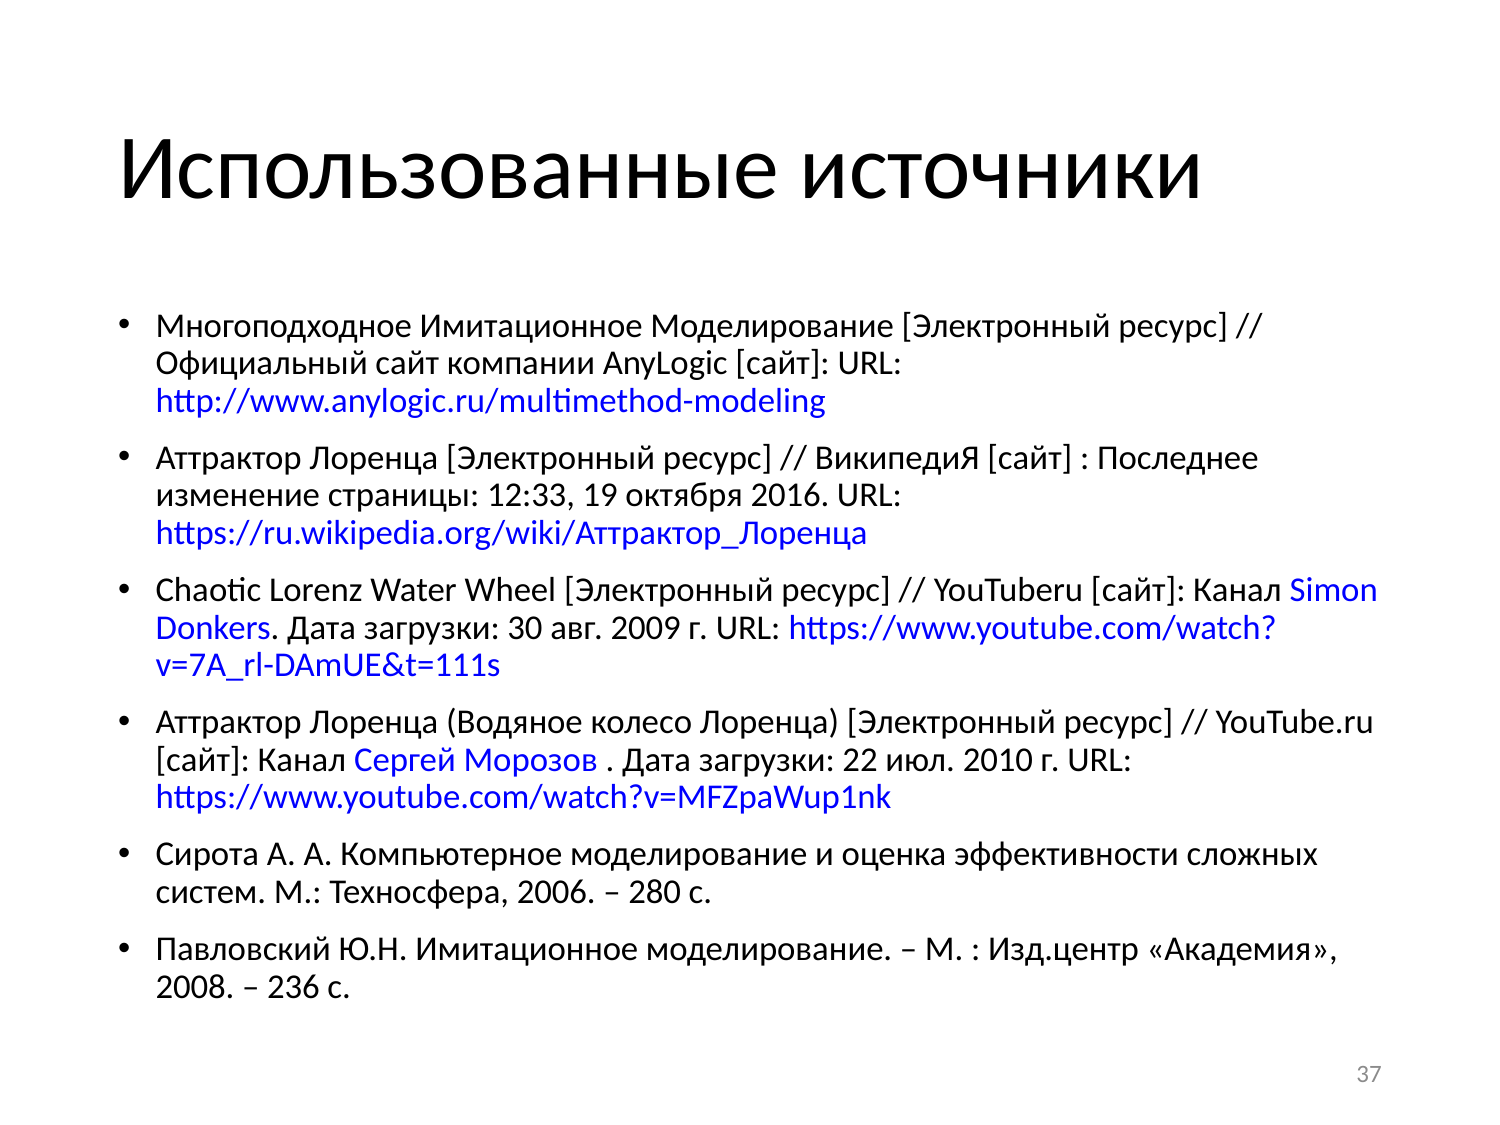

# Использованные источники
Многоподходное Имитационное Моделирование [Электронный ресурс] // Официальный сайт компании AnyLogic [сайт]: URL: http://www.anylogic.ru/multimethod-modeling
Аттрактор Лоренца [Электронный ресурс] // ВикипедиЯ [сайт] : Последнее изменение страницы: 12:33, 19 октября 2016. URL: https://ru.wikipedia.org/wiki/Аттрактор_Лоренца
Chaotic Lorenz Water Wheel [Электронный ресурс] // YouTuberu [сайт]: Канал Simon Donkers. Дата загрузки: 30 авг. 2009 г. URL: https://www.youtube.com/watch?v=7A_rl-DAmUE&t=111s
Аттрактор Лоренца (Водяное колесо Лоренца) [Электронный ресурс] // YouTube.ru [сайт]: Канал Сергей Морозов . Дата загрузки: 22 июл. 2010 г. URL: https://www.youtube.com/watch?v=MFZpaWup1nk
Сирота А. А. Компьютерное моделирование и оценка эффективности сложных систем. М.: Техносфера, 2006. – 280 с.
Павловский Ю.Н. Имитационное моделирование. – М. : Изд.центр «Академия», 2008. – 236 с.

37